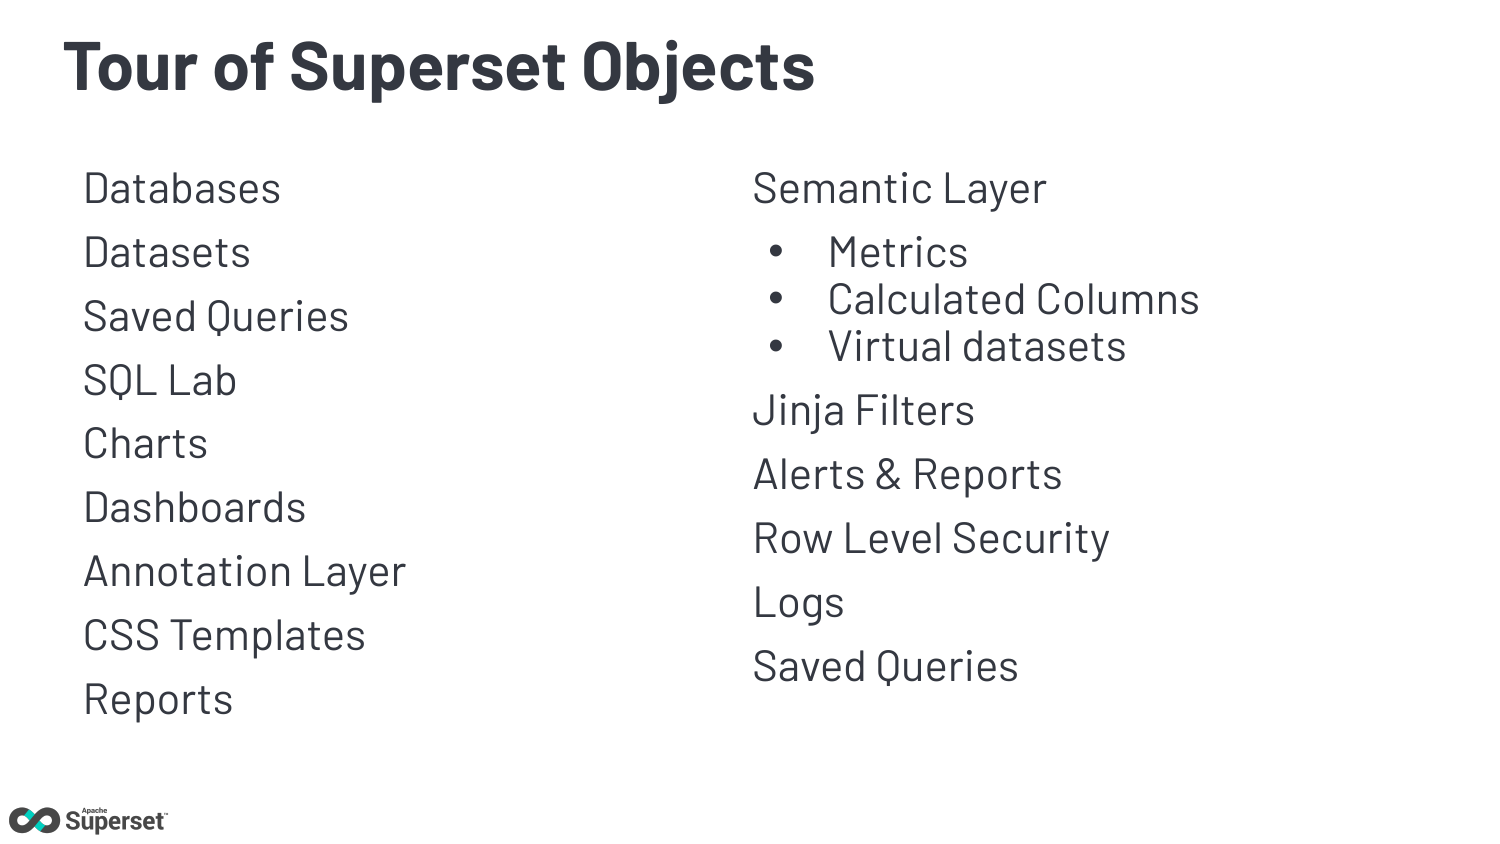

# Tour of Superset Objects
Databases
Datasets
Saved Queries
SQL Lab
Charts
Dashboards
Annotation Layer
CSS Templates
Reports

Semantic Layer
Metrics
Calculated Columns
Virtual datasets
Jinja Filters
Alerts & Reports
Row Level Security
Logs
Saved Queries